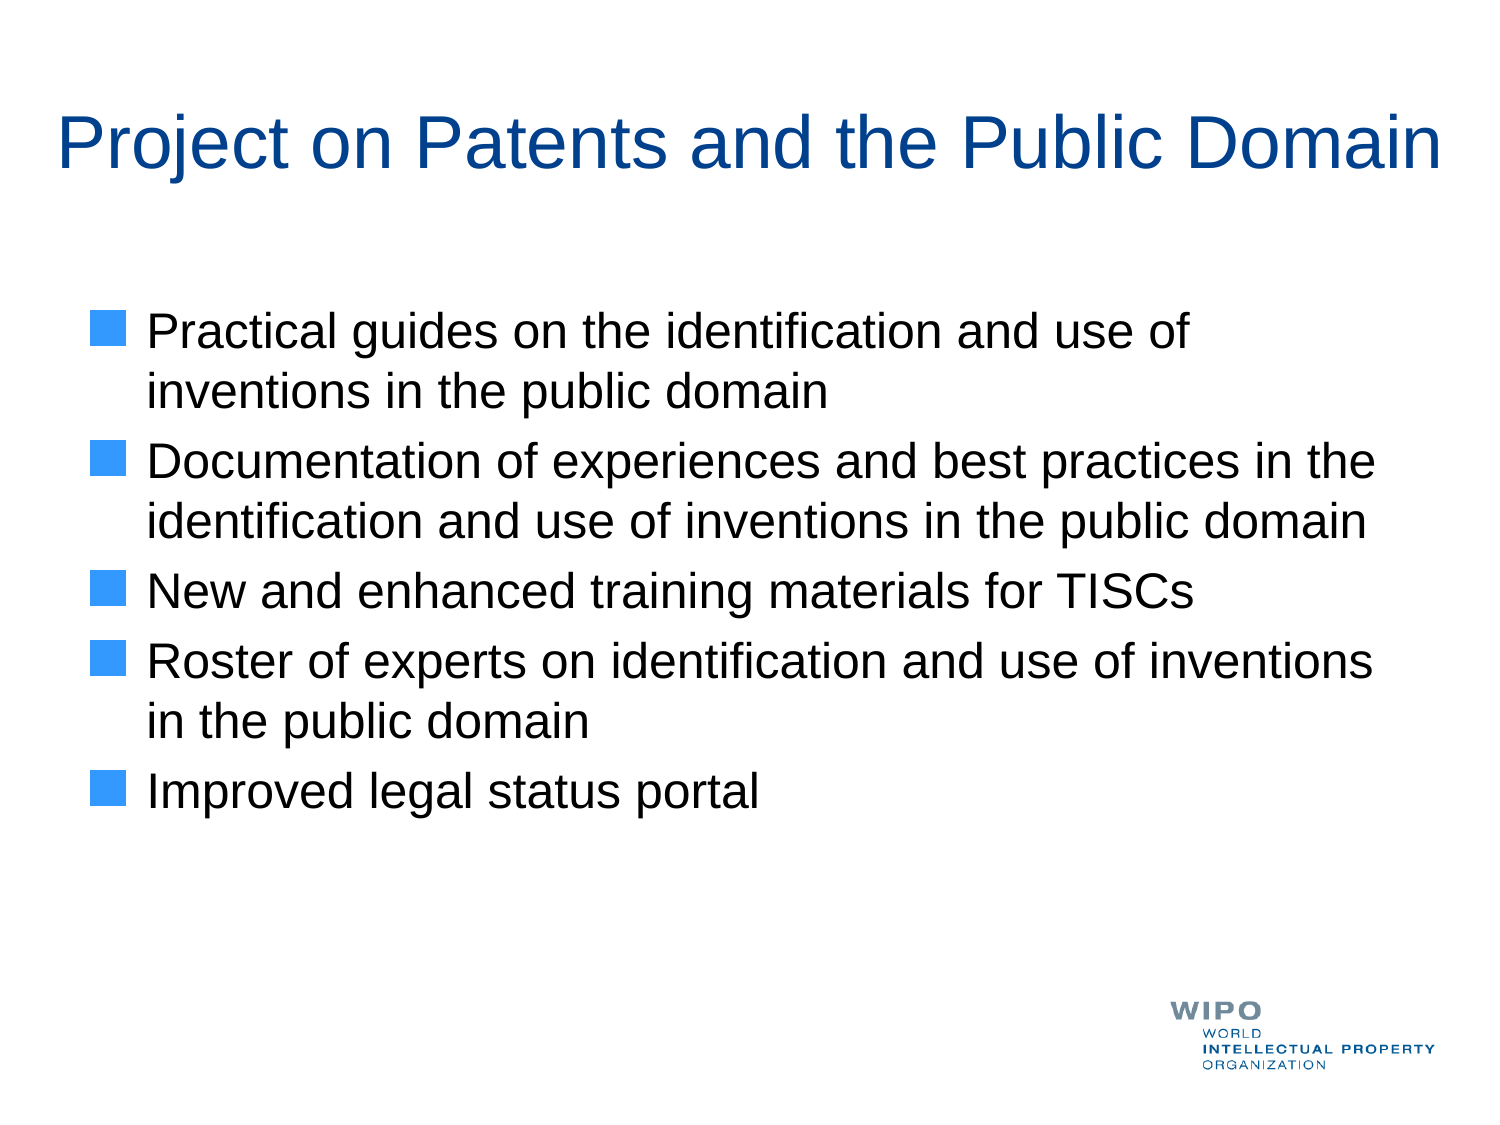

# Project on Patents and the Public Domain
Practical guides on the identification and use of inventions in the public domain
Documentation of experiences and best practices in the identification and use of inventions in the public domain
New and enhanced training materials for TISCs
Roster of experts on identification and use of inventions in the public domain
Improved legal status portal